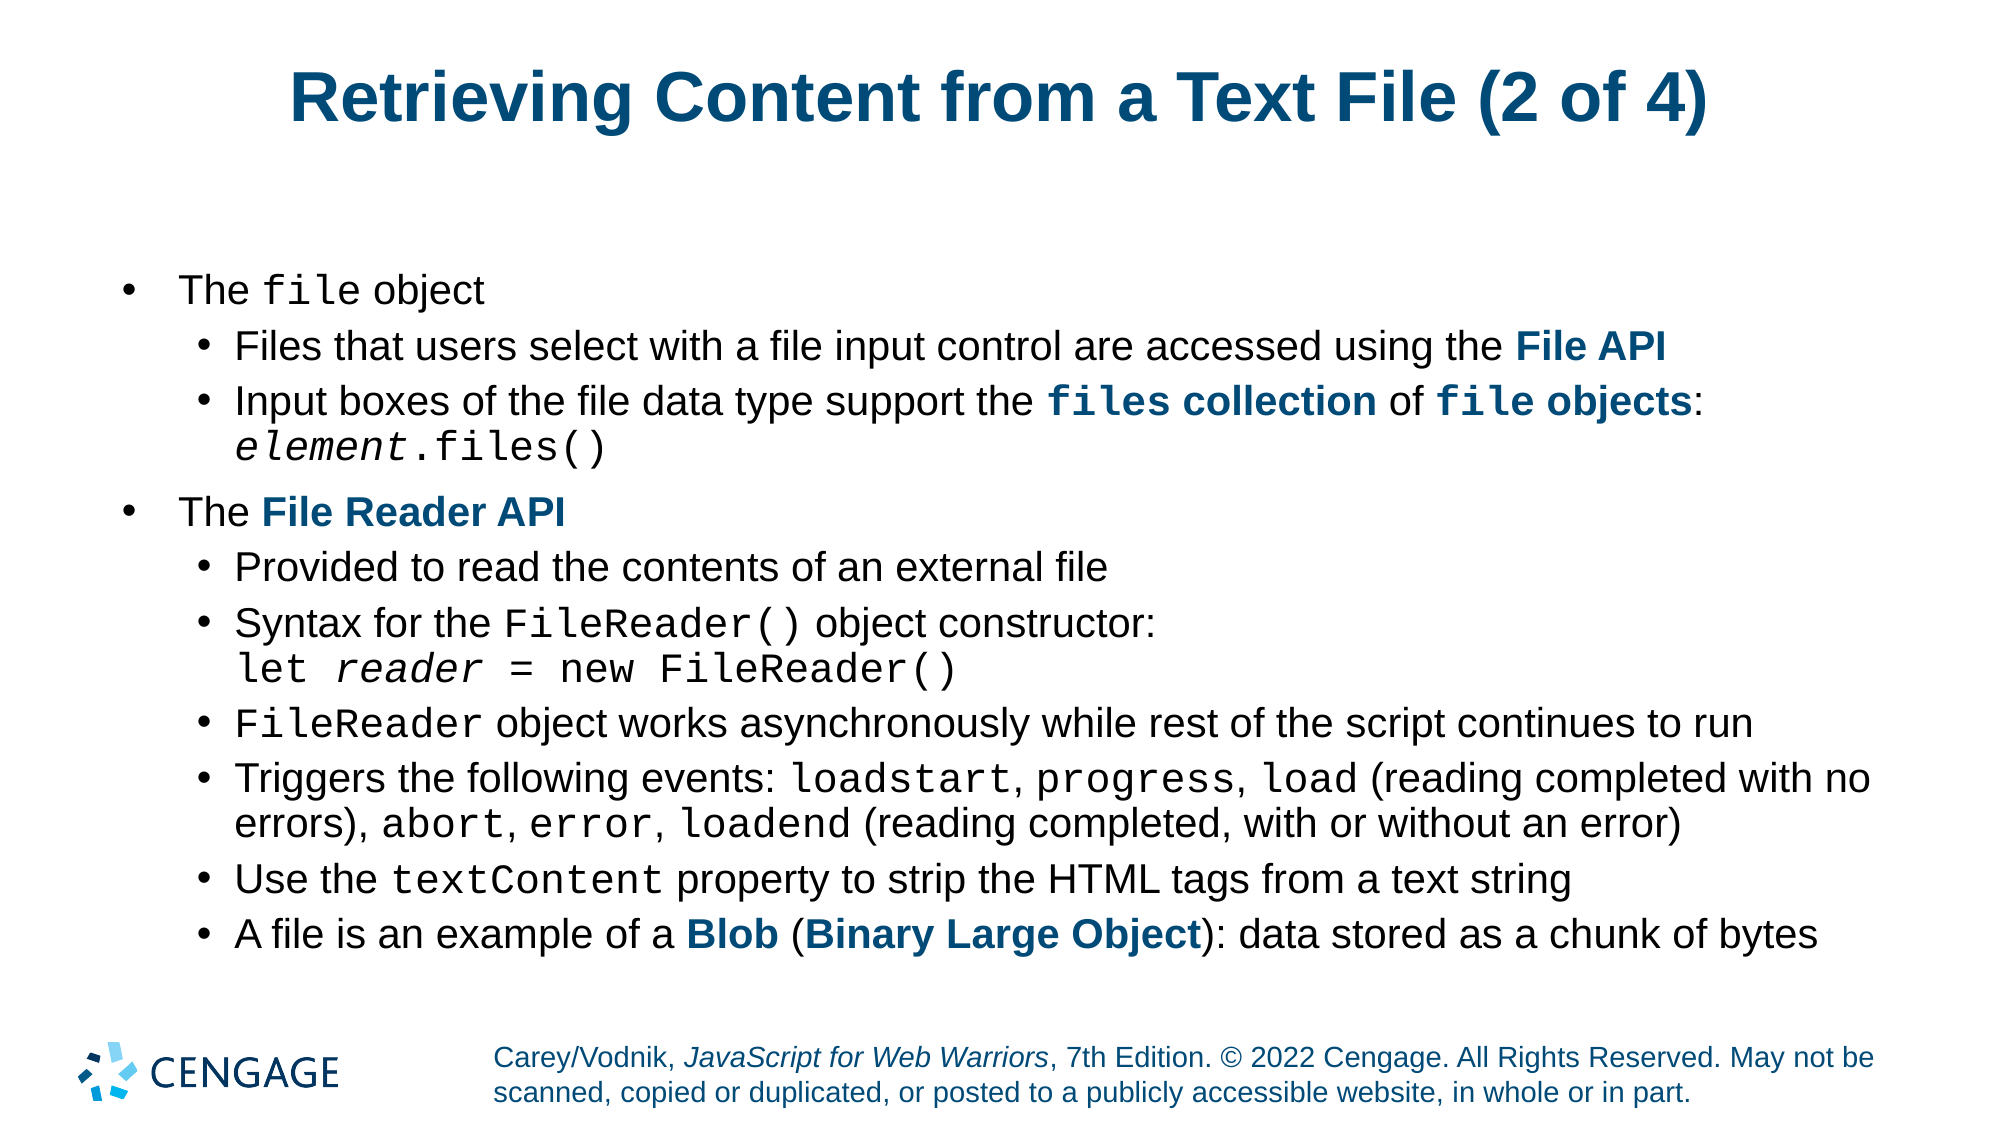

# Retrieving Content from a Text File (2 of 4)
The file object
Files that users select with a file input control are accessed using the File API
Input boxes of the file data type support the files collection of file objects: element.files()
The File Reader API
Provided to read the contents of an external file
Syntax for the FileReader() object constructor:
let reader = new FileReader()
FileReader object works asynchronously while rest of the script continues to run
Triggers the following events: loadstart, progress, load (reading completed with no errors), abort, error, loadend (reading completed, with or without an error)
Use the textContent property to strip the HTML tags from a text string
A file is an example of a Blob (Binary Large Object): data stored as a chunk of bytes